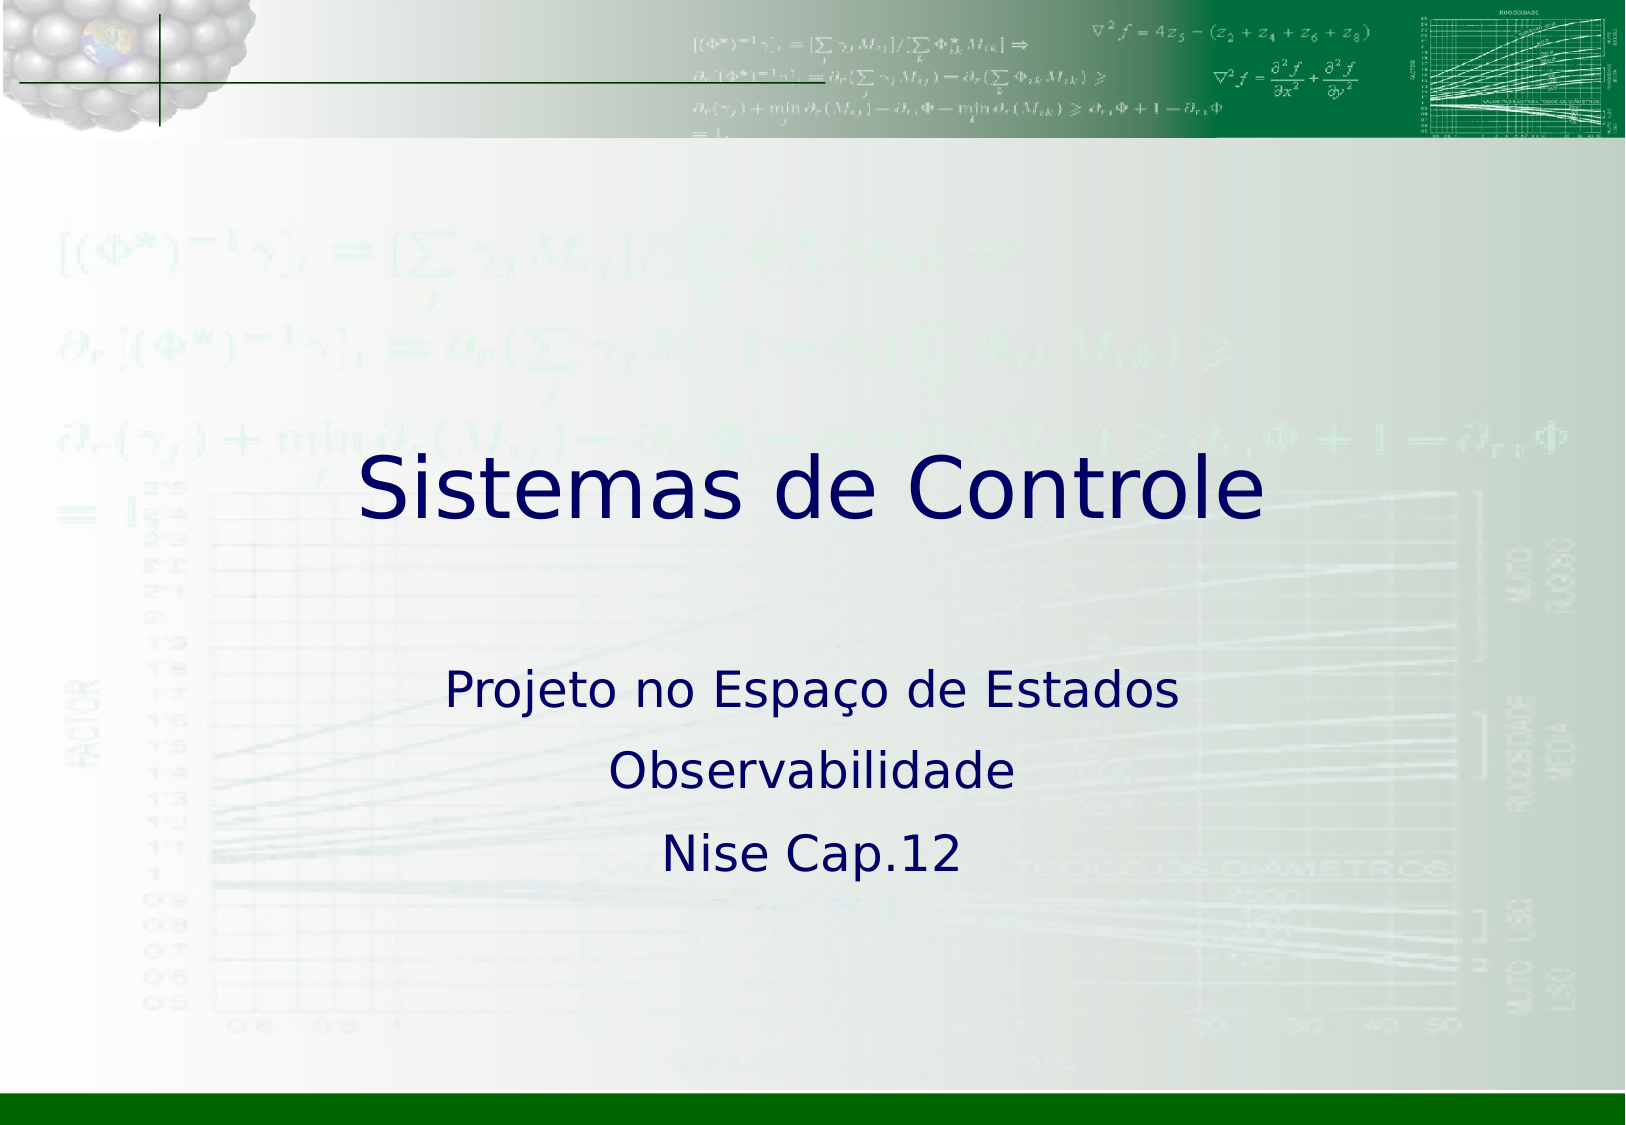

# Sistemas de Controle
Projeto no Espaço de Estados
Observabilidade
Nise Cap.12